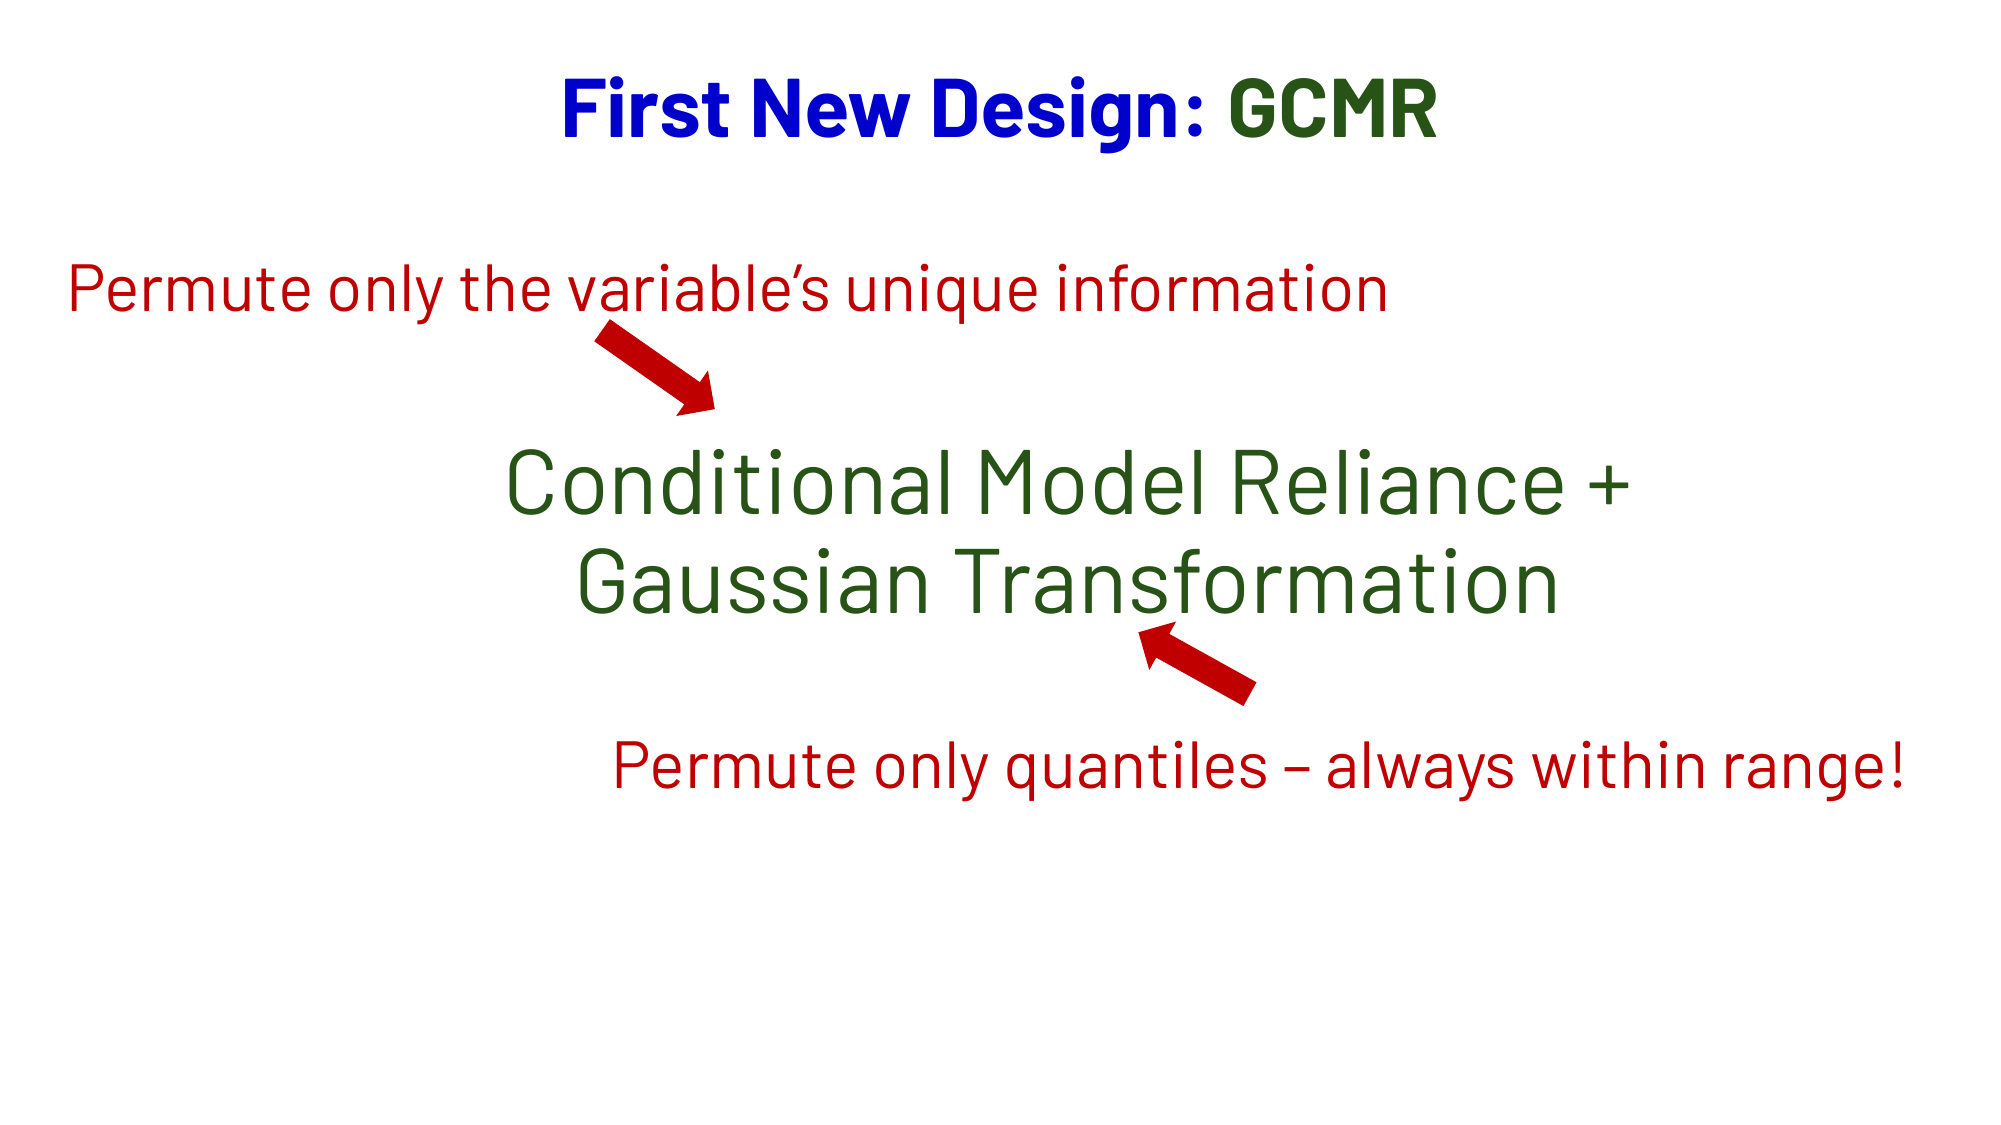

First New Design: GCMR
Permute only the variable’s unique information

Conditional Model Reliance + Gaussian Transformation

Permute only quantiles – always within range!